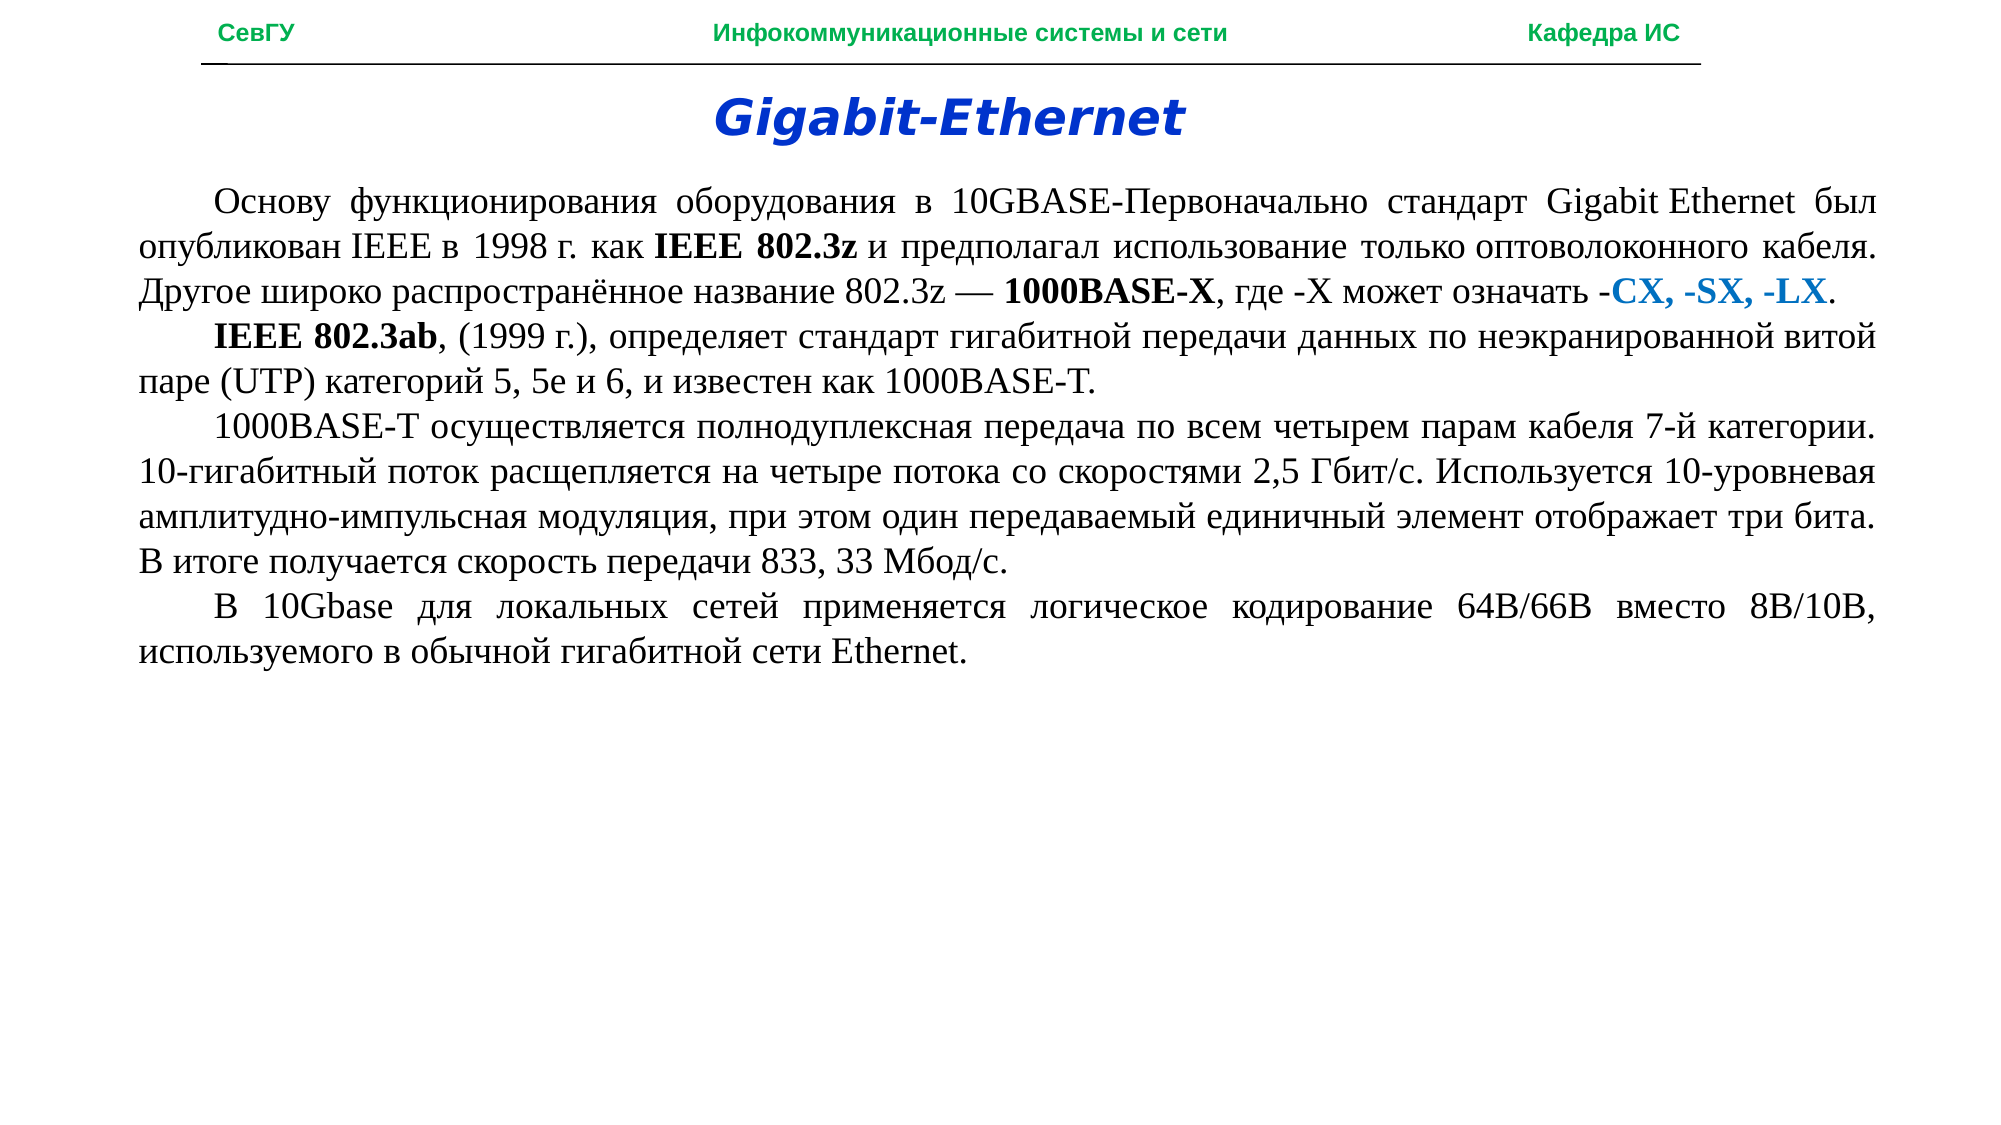

СевГУ                                                            Инфокоммуникационные системы и сети                                           Кафедра ИС

Gigabit-Ethernet
Основу функционирования оборудования в 10GBASE-Первоначально стандарт Gigabit Ethernet был опубликован IEEE в 1998 г. как IEEE 802.3z и предполагал использование только оптоволоконного кабеля. Другое широко распространённое название 802.3z — 1000BASE-X, где -X может означать -CX, -SX, -LX.
IEEE 802.3ab, (1999 г.), определяет стандарт гигабитной передачи данных по неэкранированной витой паре (UTP) категорий 5, 5e и 6, и известен как 1000BASE-T.
1000BASE-T осуществляется полнодуплексная передача по всем четырем парам кабеля 7-й категории. 10-гигабитный поток расщепляется на четыре потока со скоростями 2,5 Гбит/с. Используется 10-уровневая амплитудно-импульсная модуляция, при этом один передаваемый единичный элемент отображает три бита. В итоге получается скорость передачи 833, 33 Мбод/с.
В 10Gbase для локальных сетей применяется логическое кодирование 64В/66B вместо 8В/10B, используемого в обычной гигабитной сети Ethernet.